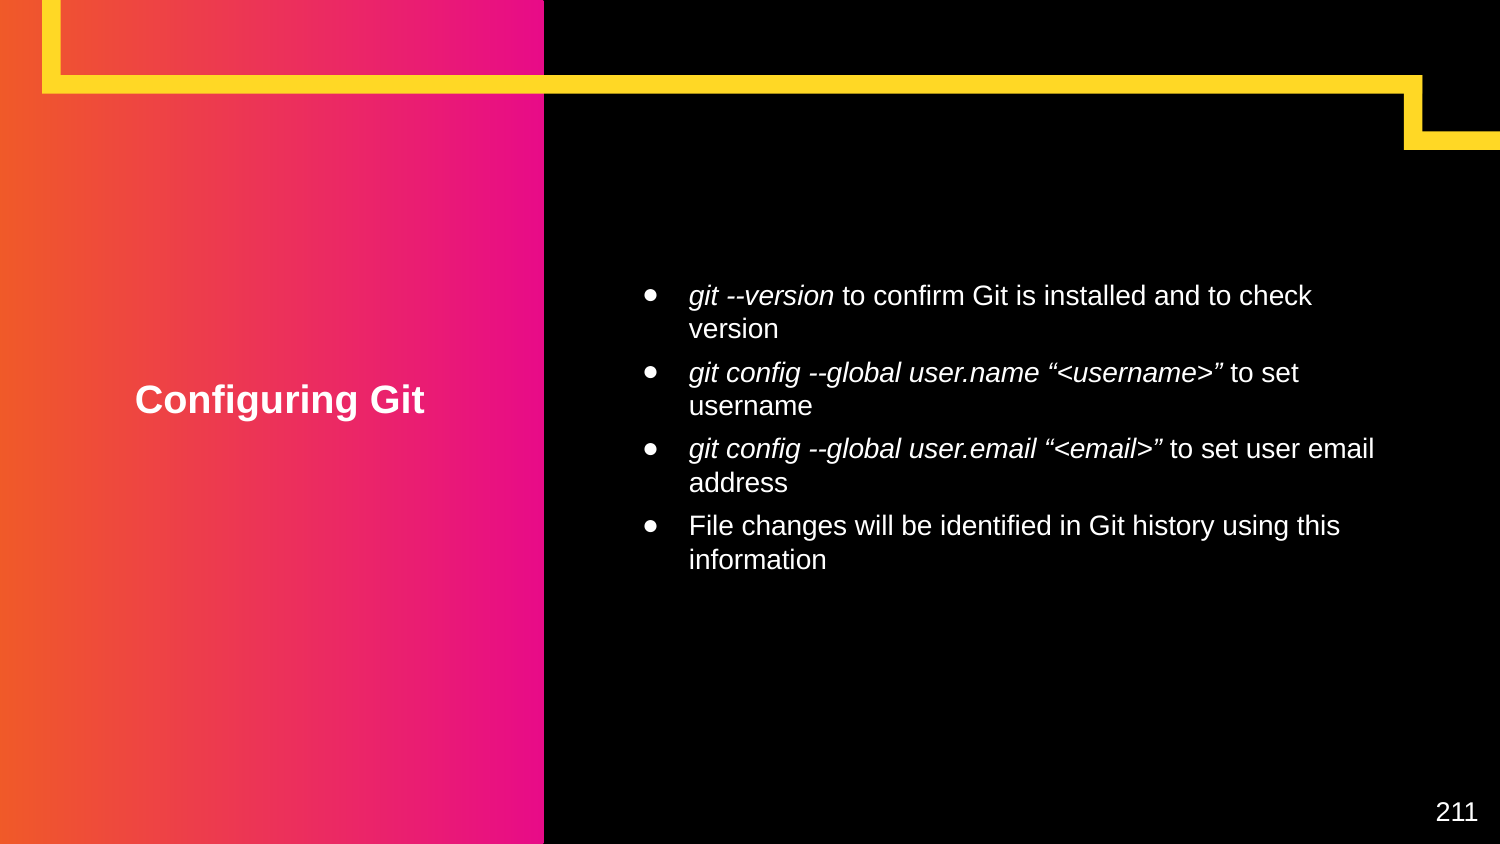

git --version to confirm Git is installed and to check version
git config --global user.name “<username>” to set username
git config --global user.email “<email>” to set user email address
File changes will be identified in Git history using this information
# Configuring Git
211